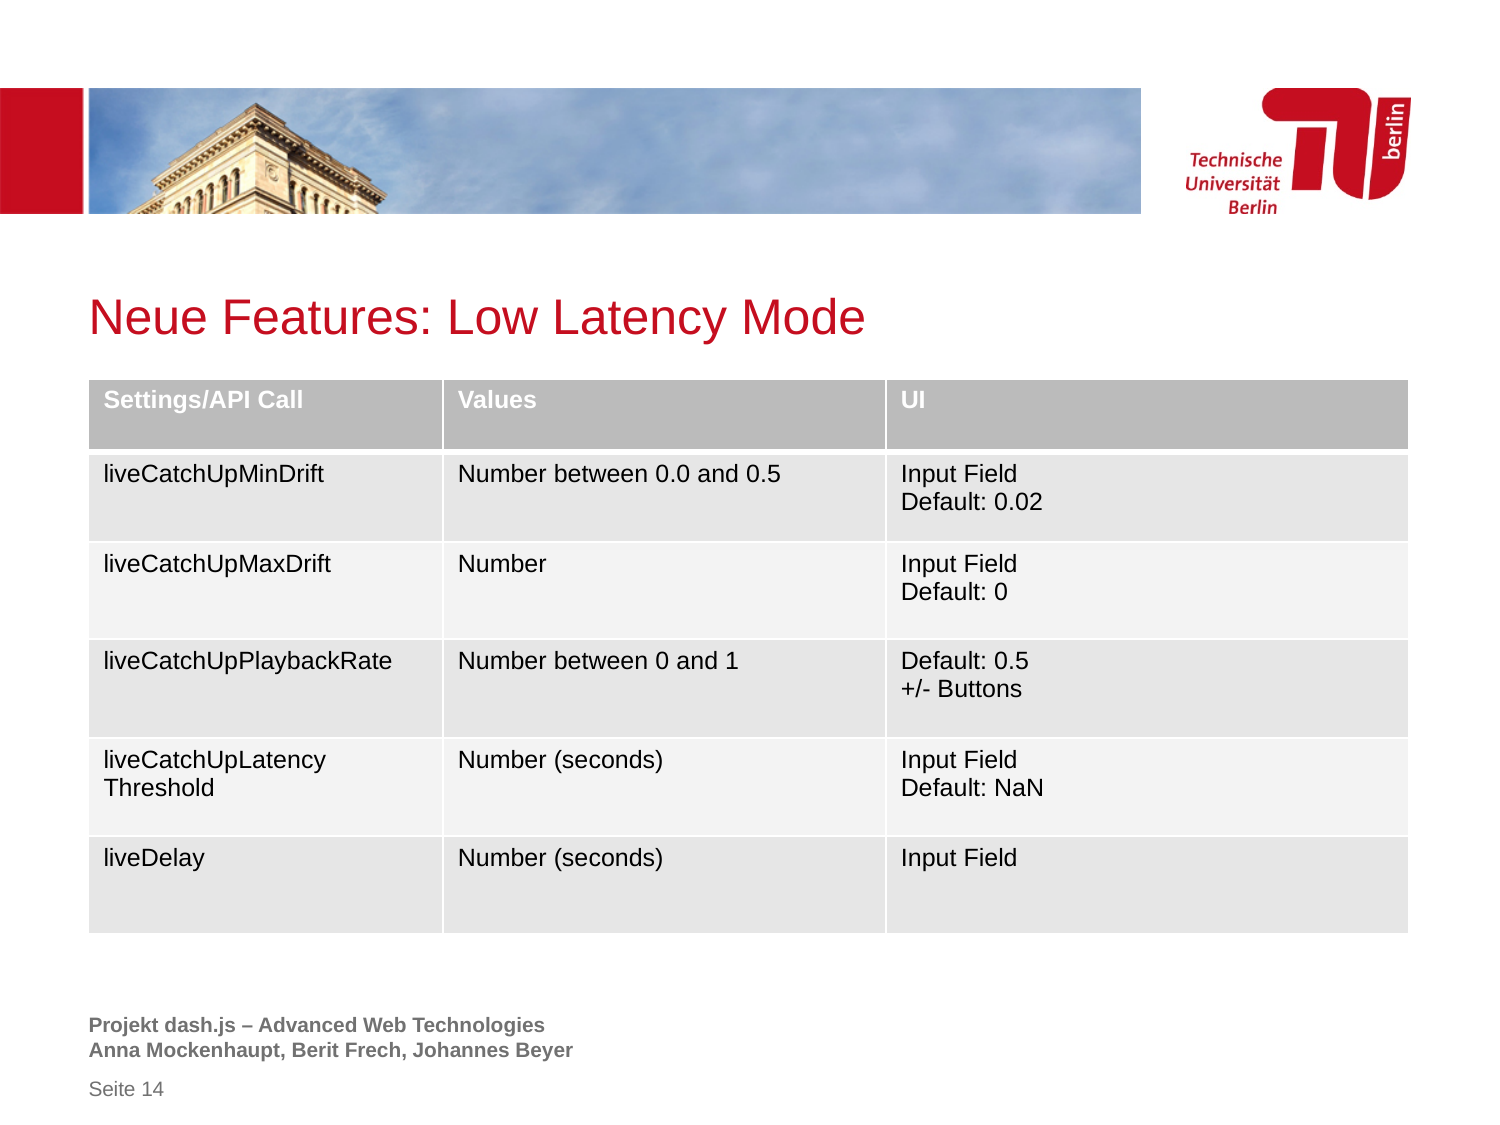

# Neue Features: Low Latency Mode
| Settings/API Call | Values | UI |
| --- | --- | --- |
| liveCatchUpMinDrift | Number between 0.0 and 0.5 | Input Field Default: 0.02 |
| liveCatchUpMaxDrift | Number | Input Field Default: 0 |
| liveCatchUpPlaybackRate | Number between 0 and 1 | Default: 0.5 +/- Buttons |
| liveCatchUpLatency Threshold | Number (seconds) | Input Field Default: NaN |
| liveDelay | Number (seconds) | Input Field |
Projekt dash.js – Advanced Web Technologies
Anna Mockenhaupt, Berit Frech, Johannes Beyer
Seite 14